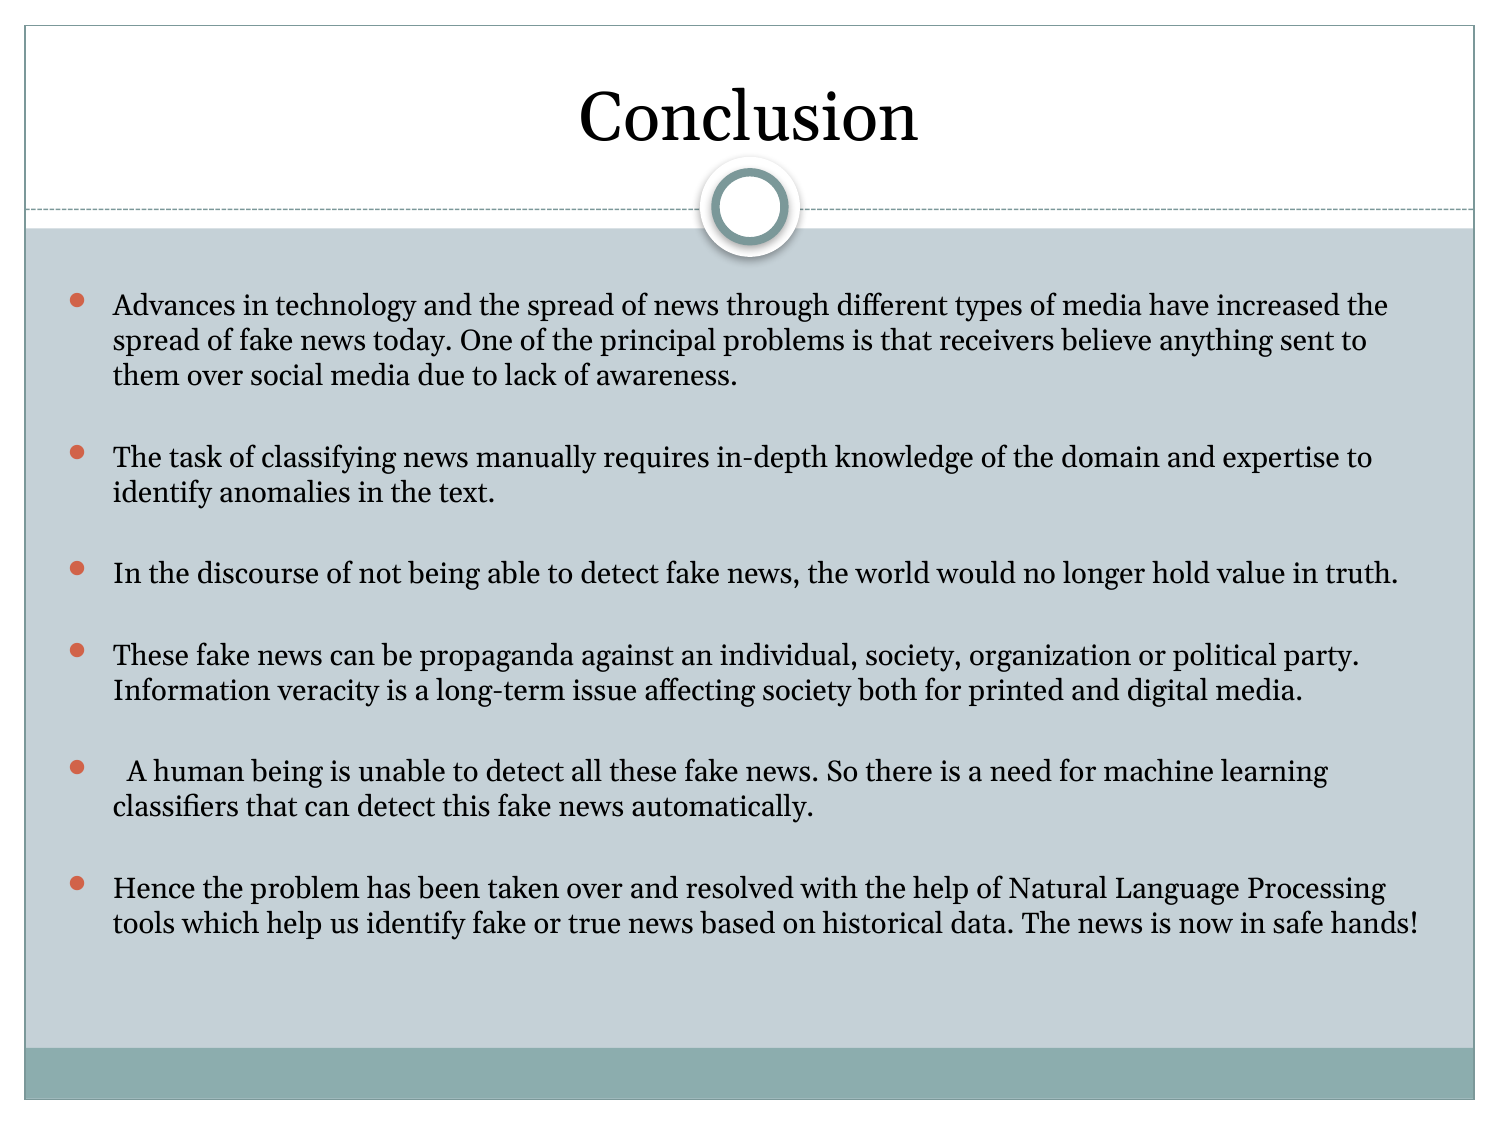

# Conclusion
Advances in technology and the spread of news through different types of media have increased the spread of fake news today. One of the principal problems is that receivers believe anything sent to them over social media due to lack of awareness.

The task of classifying news manually requires in-depth knowledge of the domain and expertise to identify anomalies in the text.

In the discourse of not being able to detect fake news, the world would no longer hold value in truth.

These fake news can be propaganda against an individual, society, organization or political party. Information veracity is a long-term issue affecting society both for printed and digital media.

  A human being is unable to detect all these fake news. So there is a need for machine learning classifiers that can detect this fake news automatically.

Hence the problem has been taken over and resolved with the help of Natural Language Processing tools which help us identify fake or true news based on historical data. The news is now in safe hands!